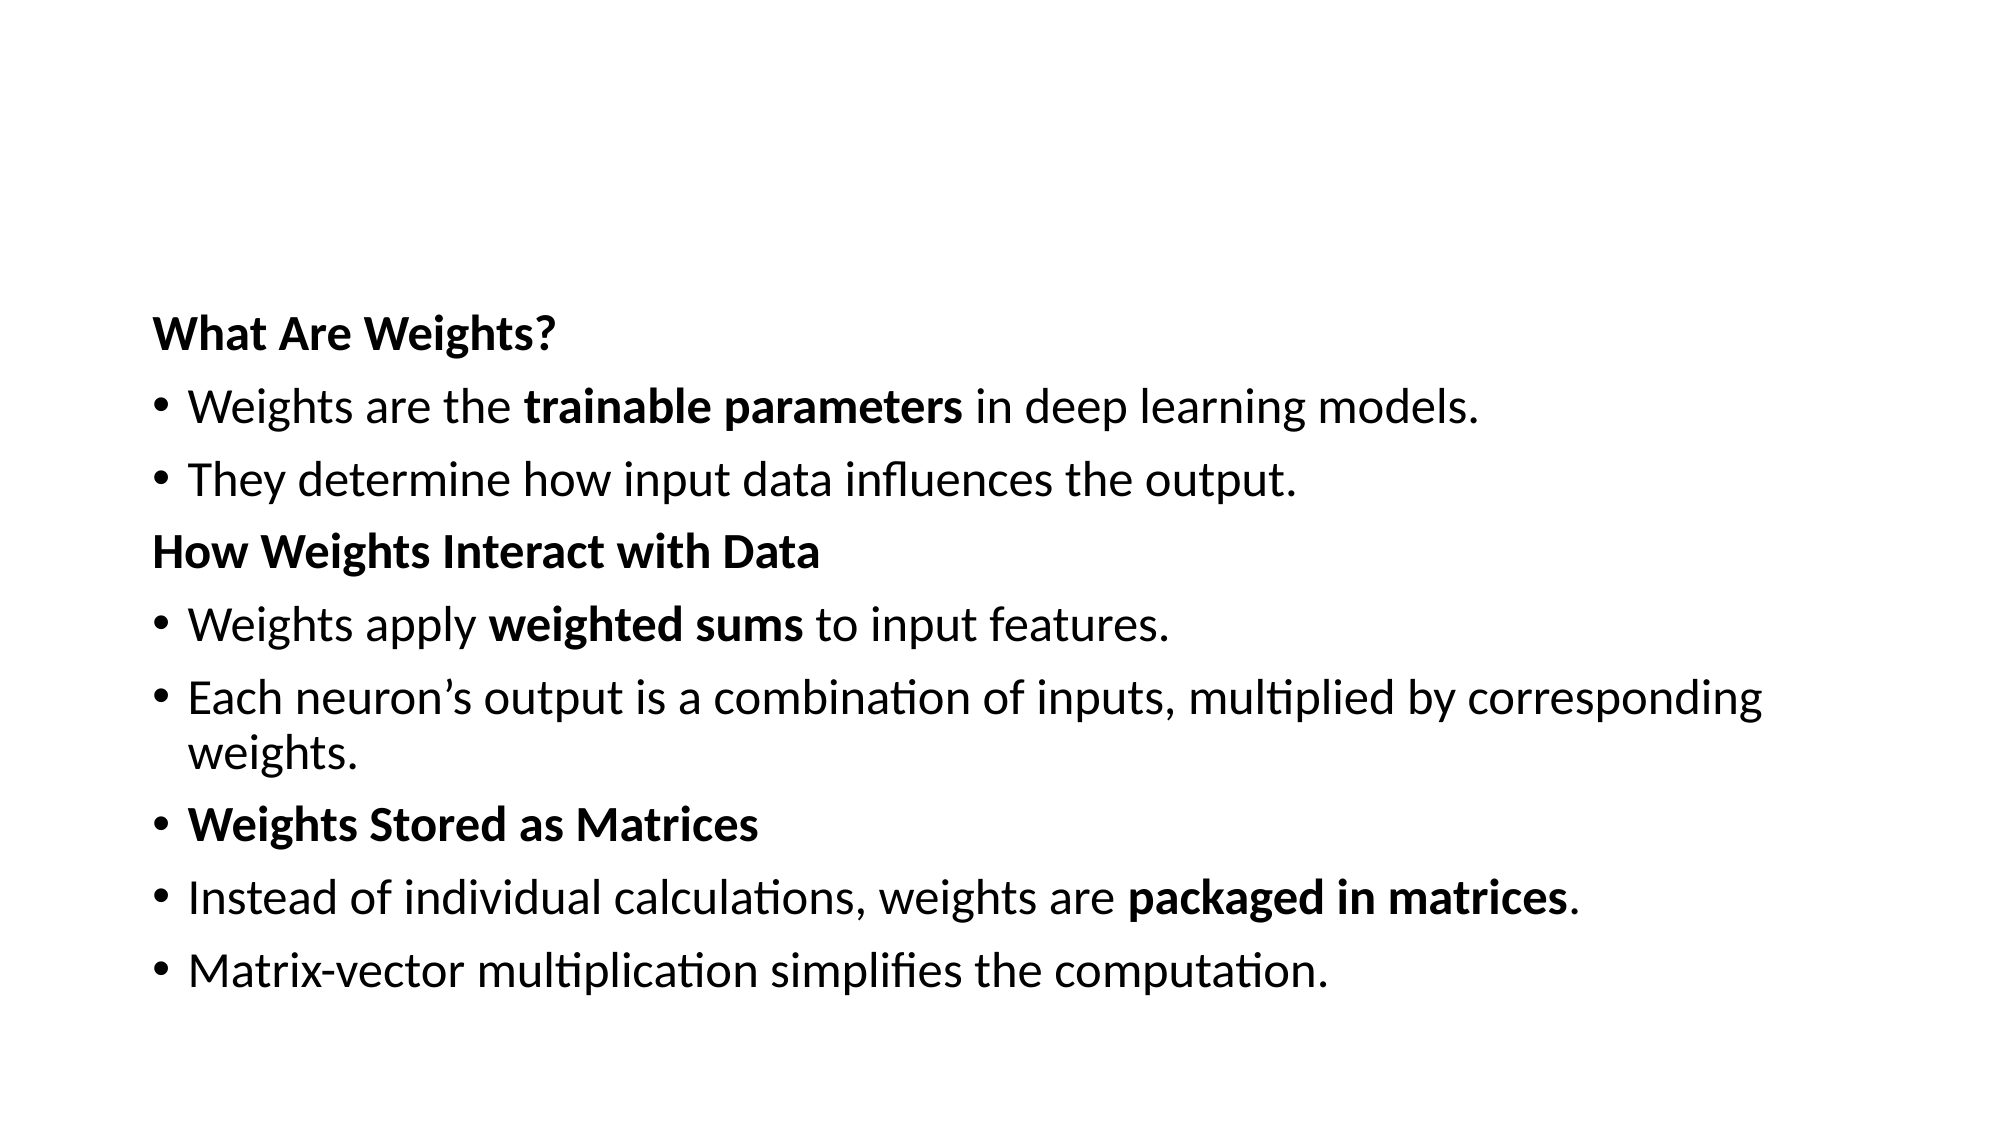

#
What Are Weights?
Weights are the trainable parameters in deep learning models.
They determine how input data influences the output.
How Weights Interact with Data
Weights apply weighted sums to input features.
Each neuron’s output is a combination of inputs, multiplied by corresponding weights.
Weights Stored as Matrices
Instead of individual calculations, weights are packaged in matrices.
Matrix-vector multiplication simplifies the computation.